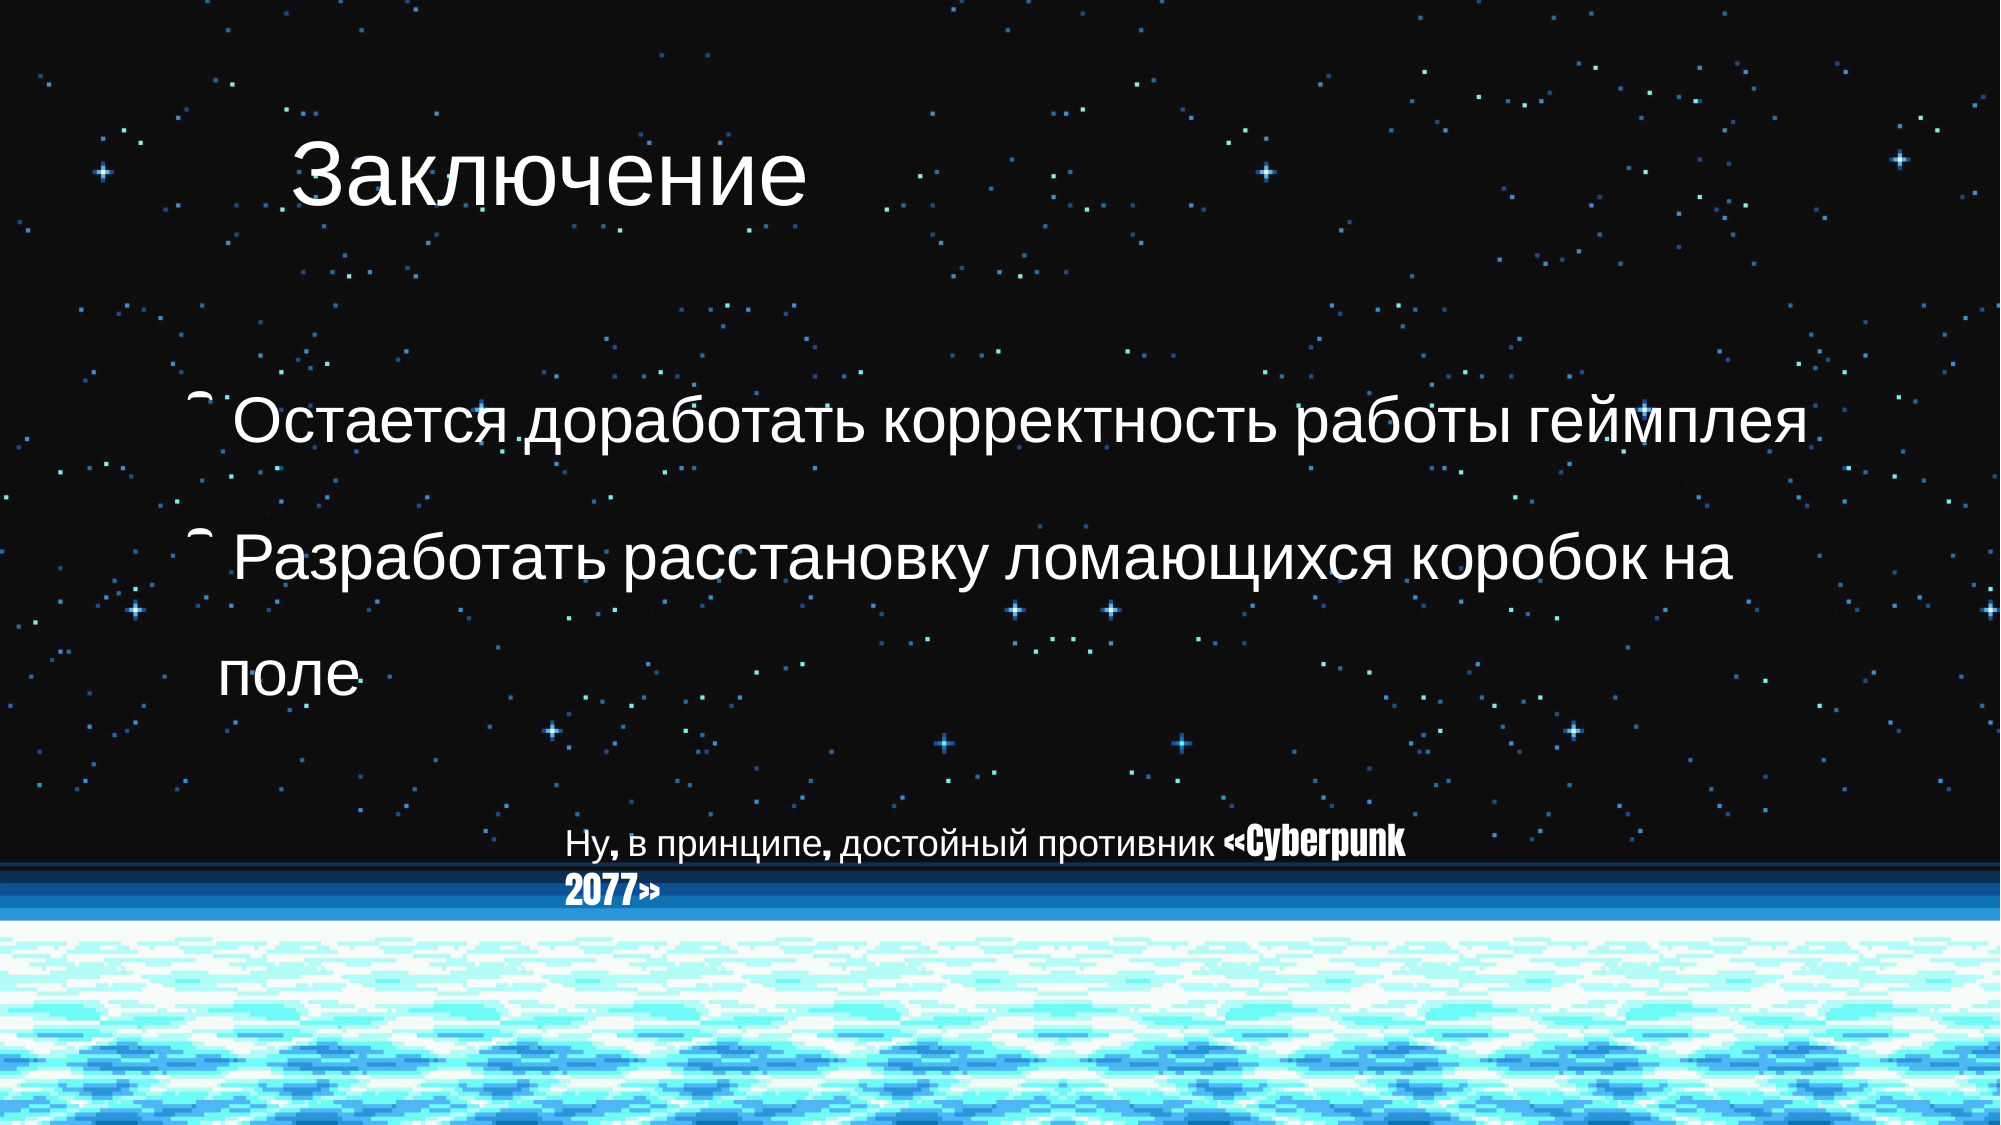

# Заключение
 Остается доработать корректность работы геймплея
 Разработать расстановку ломающихся коробок на поле
Ну, в принципе, достойный противник «Cyberpunk 2077»